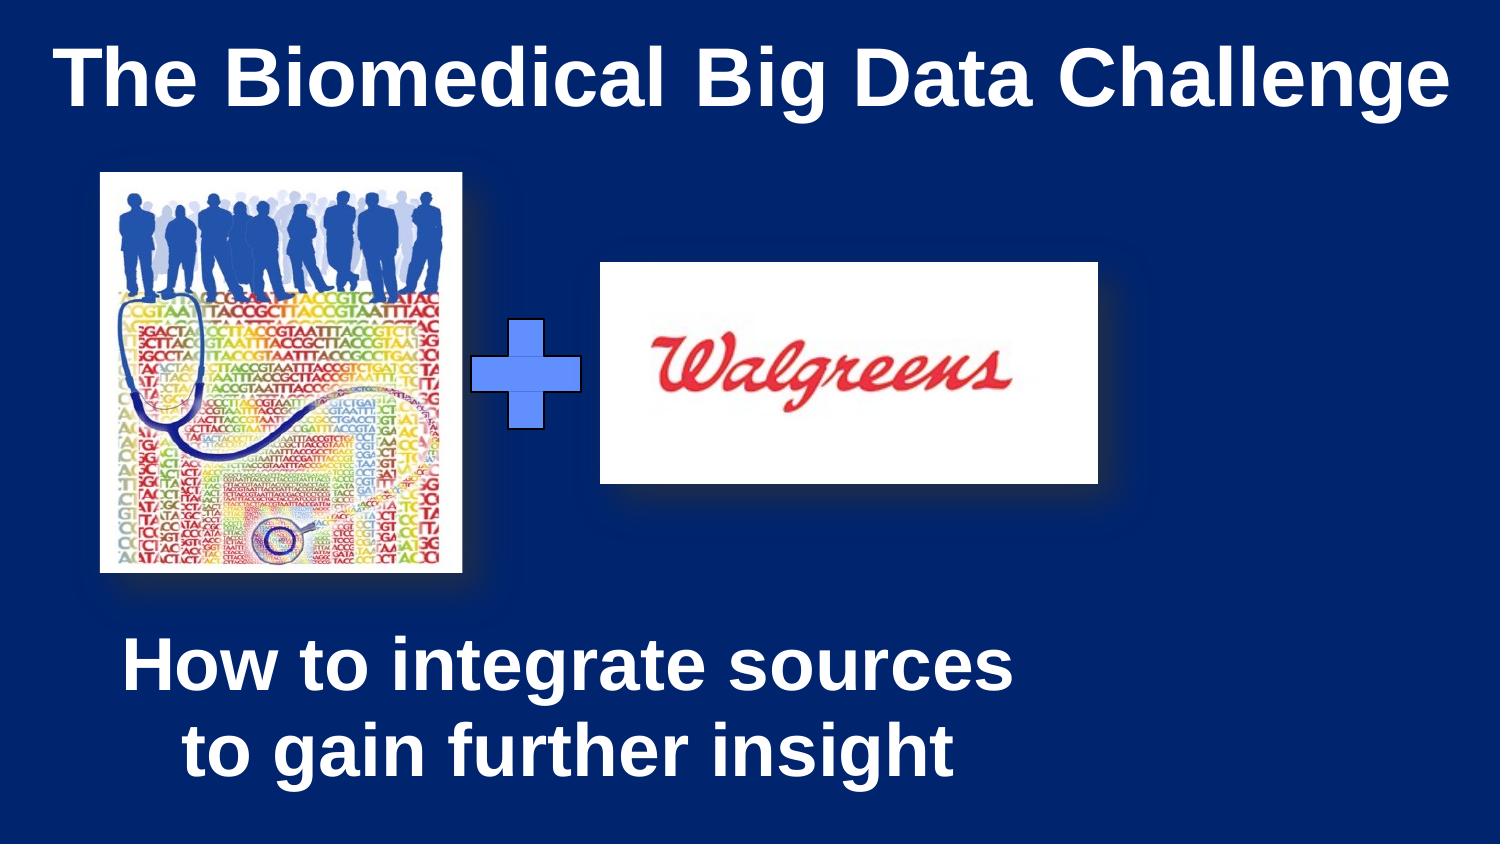

# The Biomedical Big Data Challenge

How to integrate sources to gain further insight